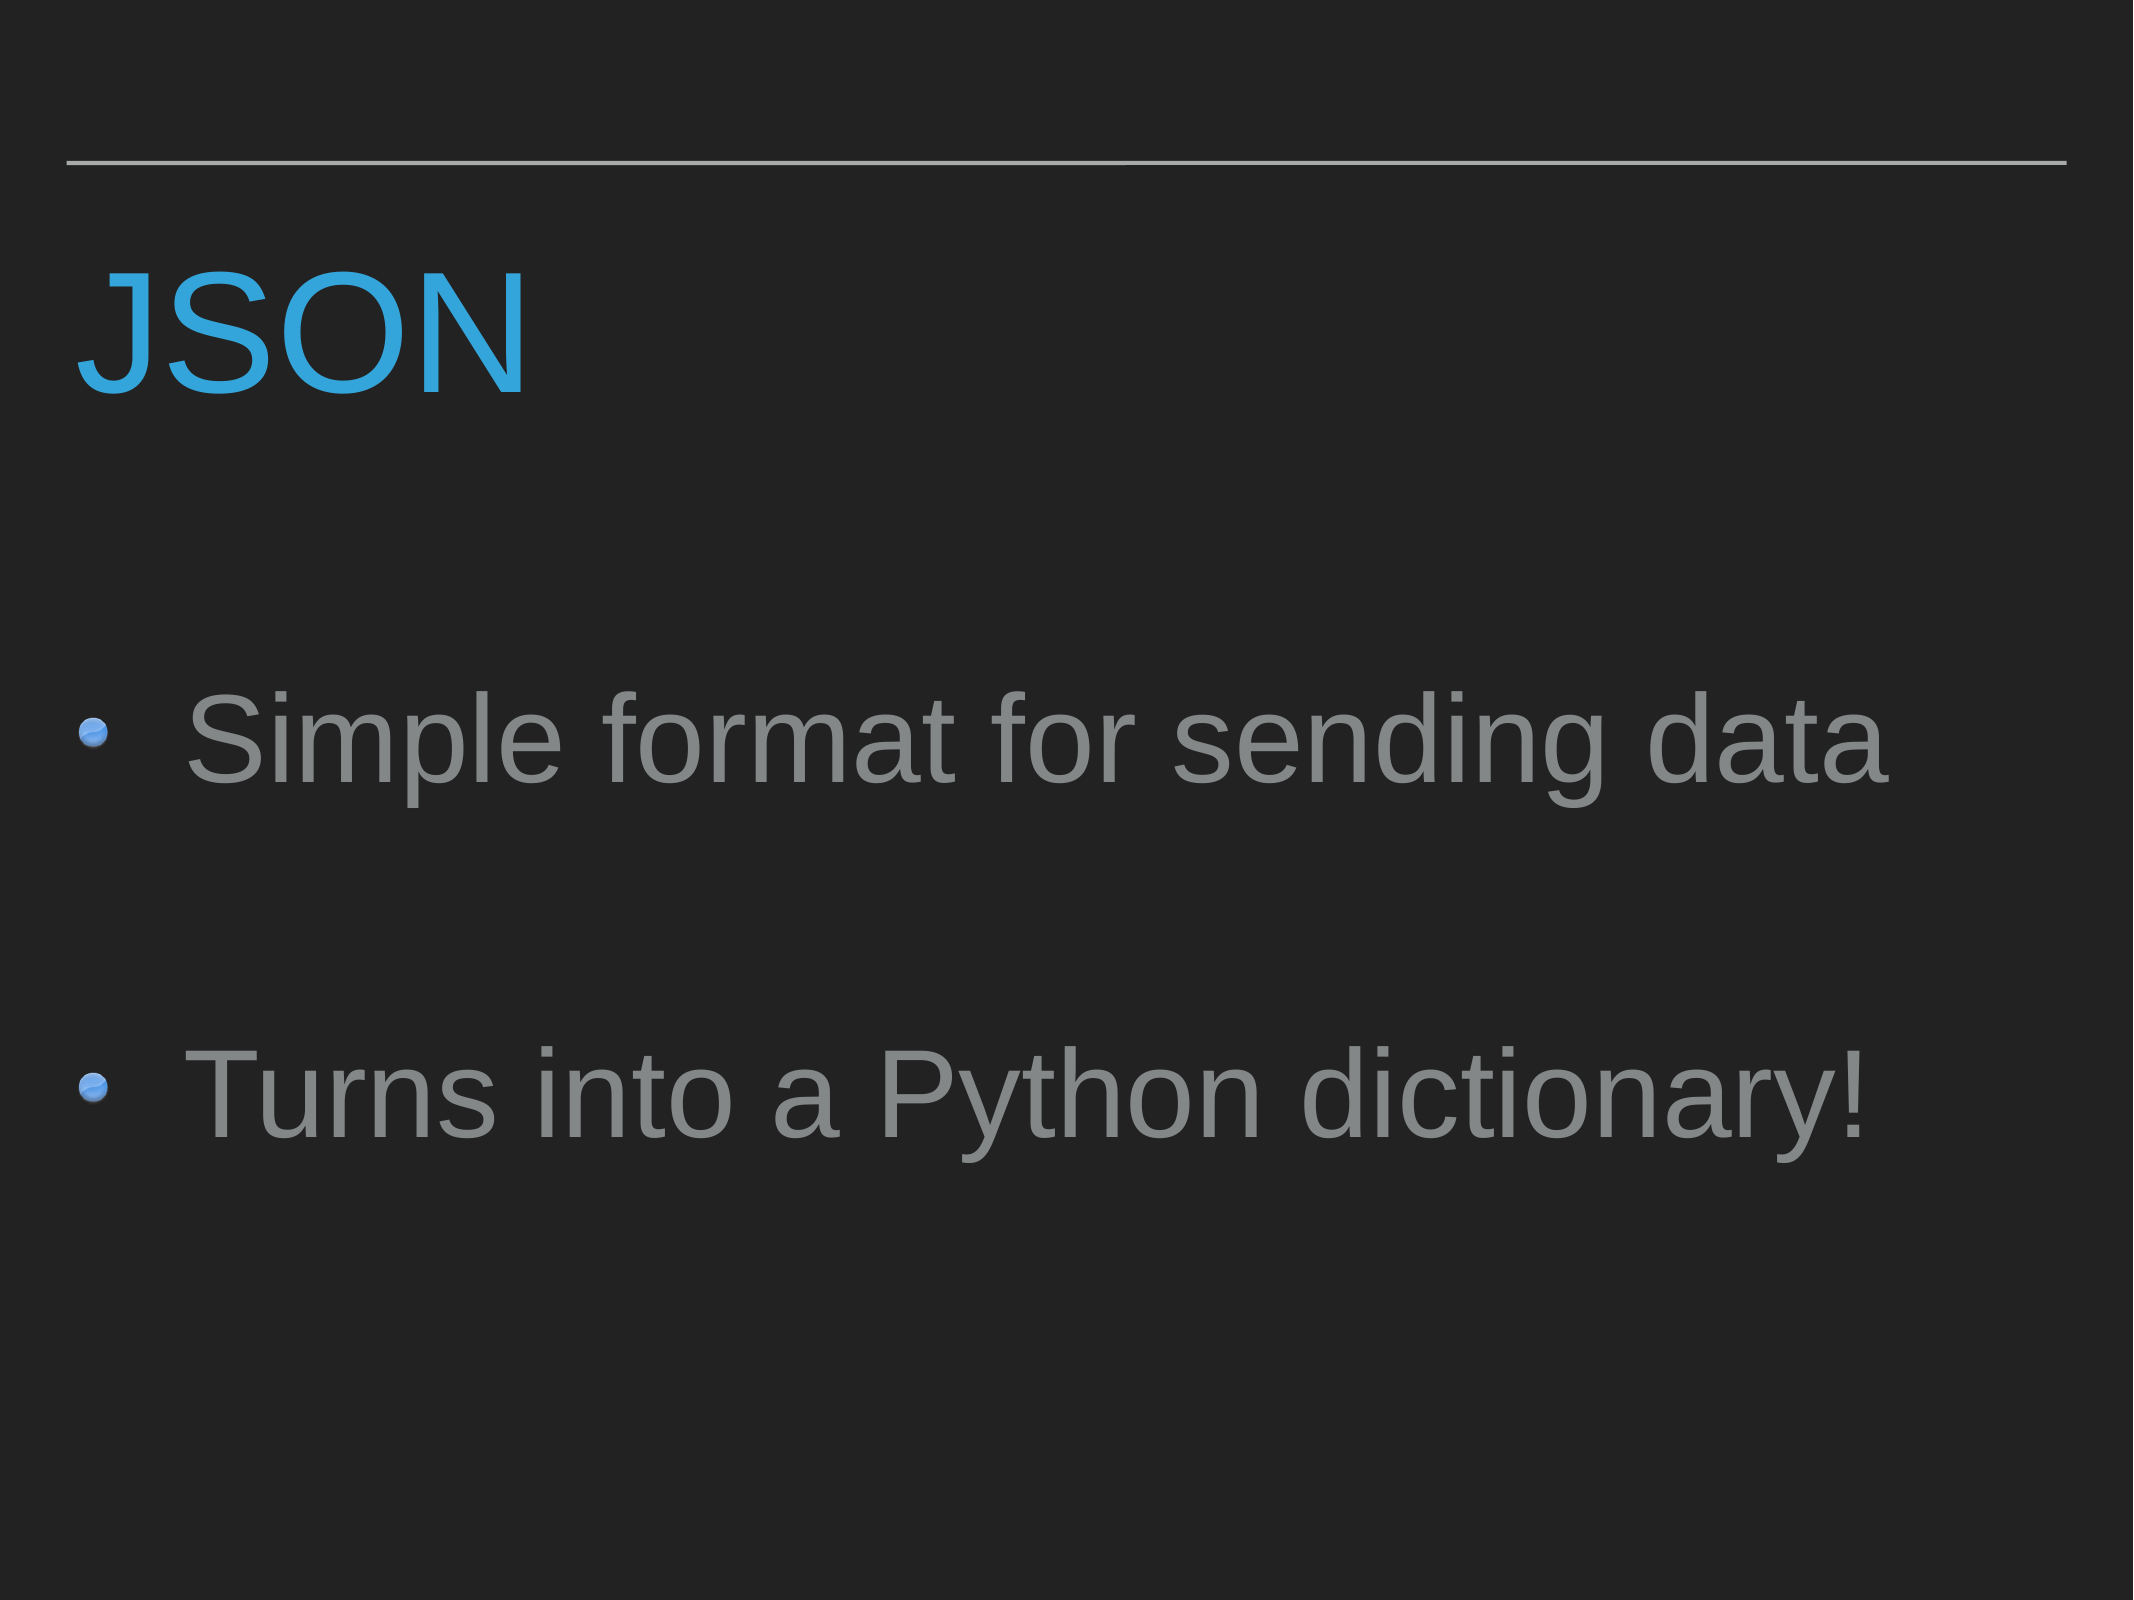

# Json
Simple format for sending data
Turns into a Python dictionary!